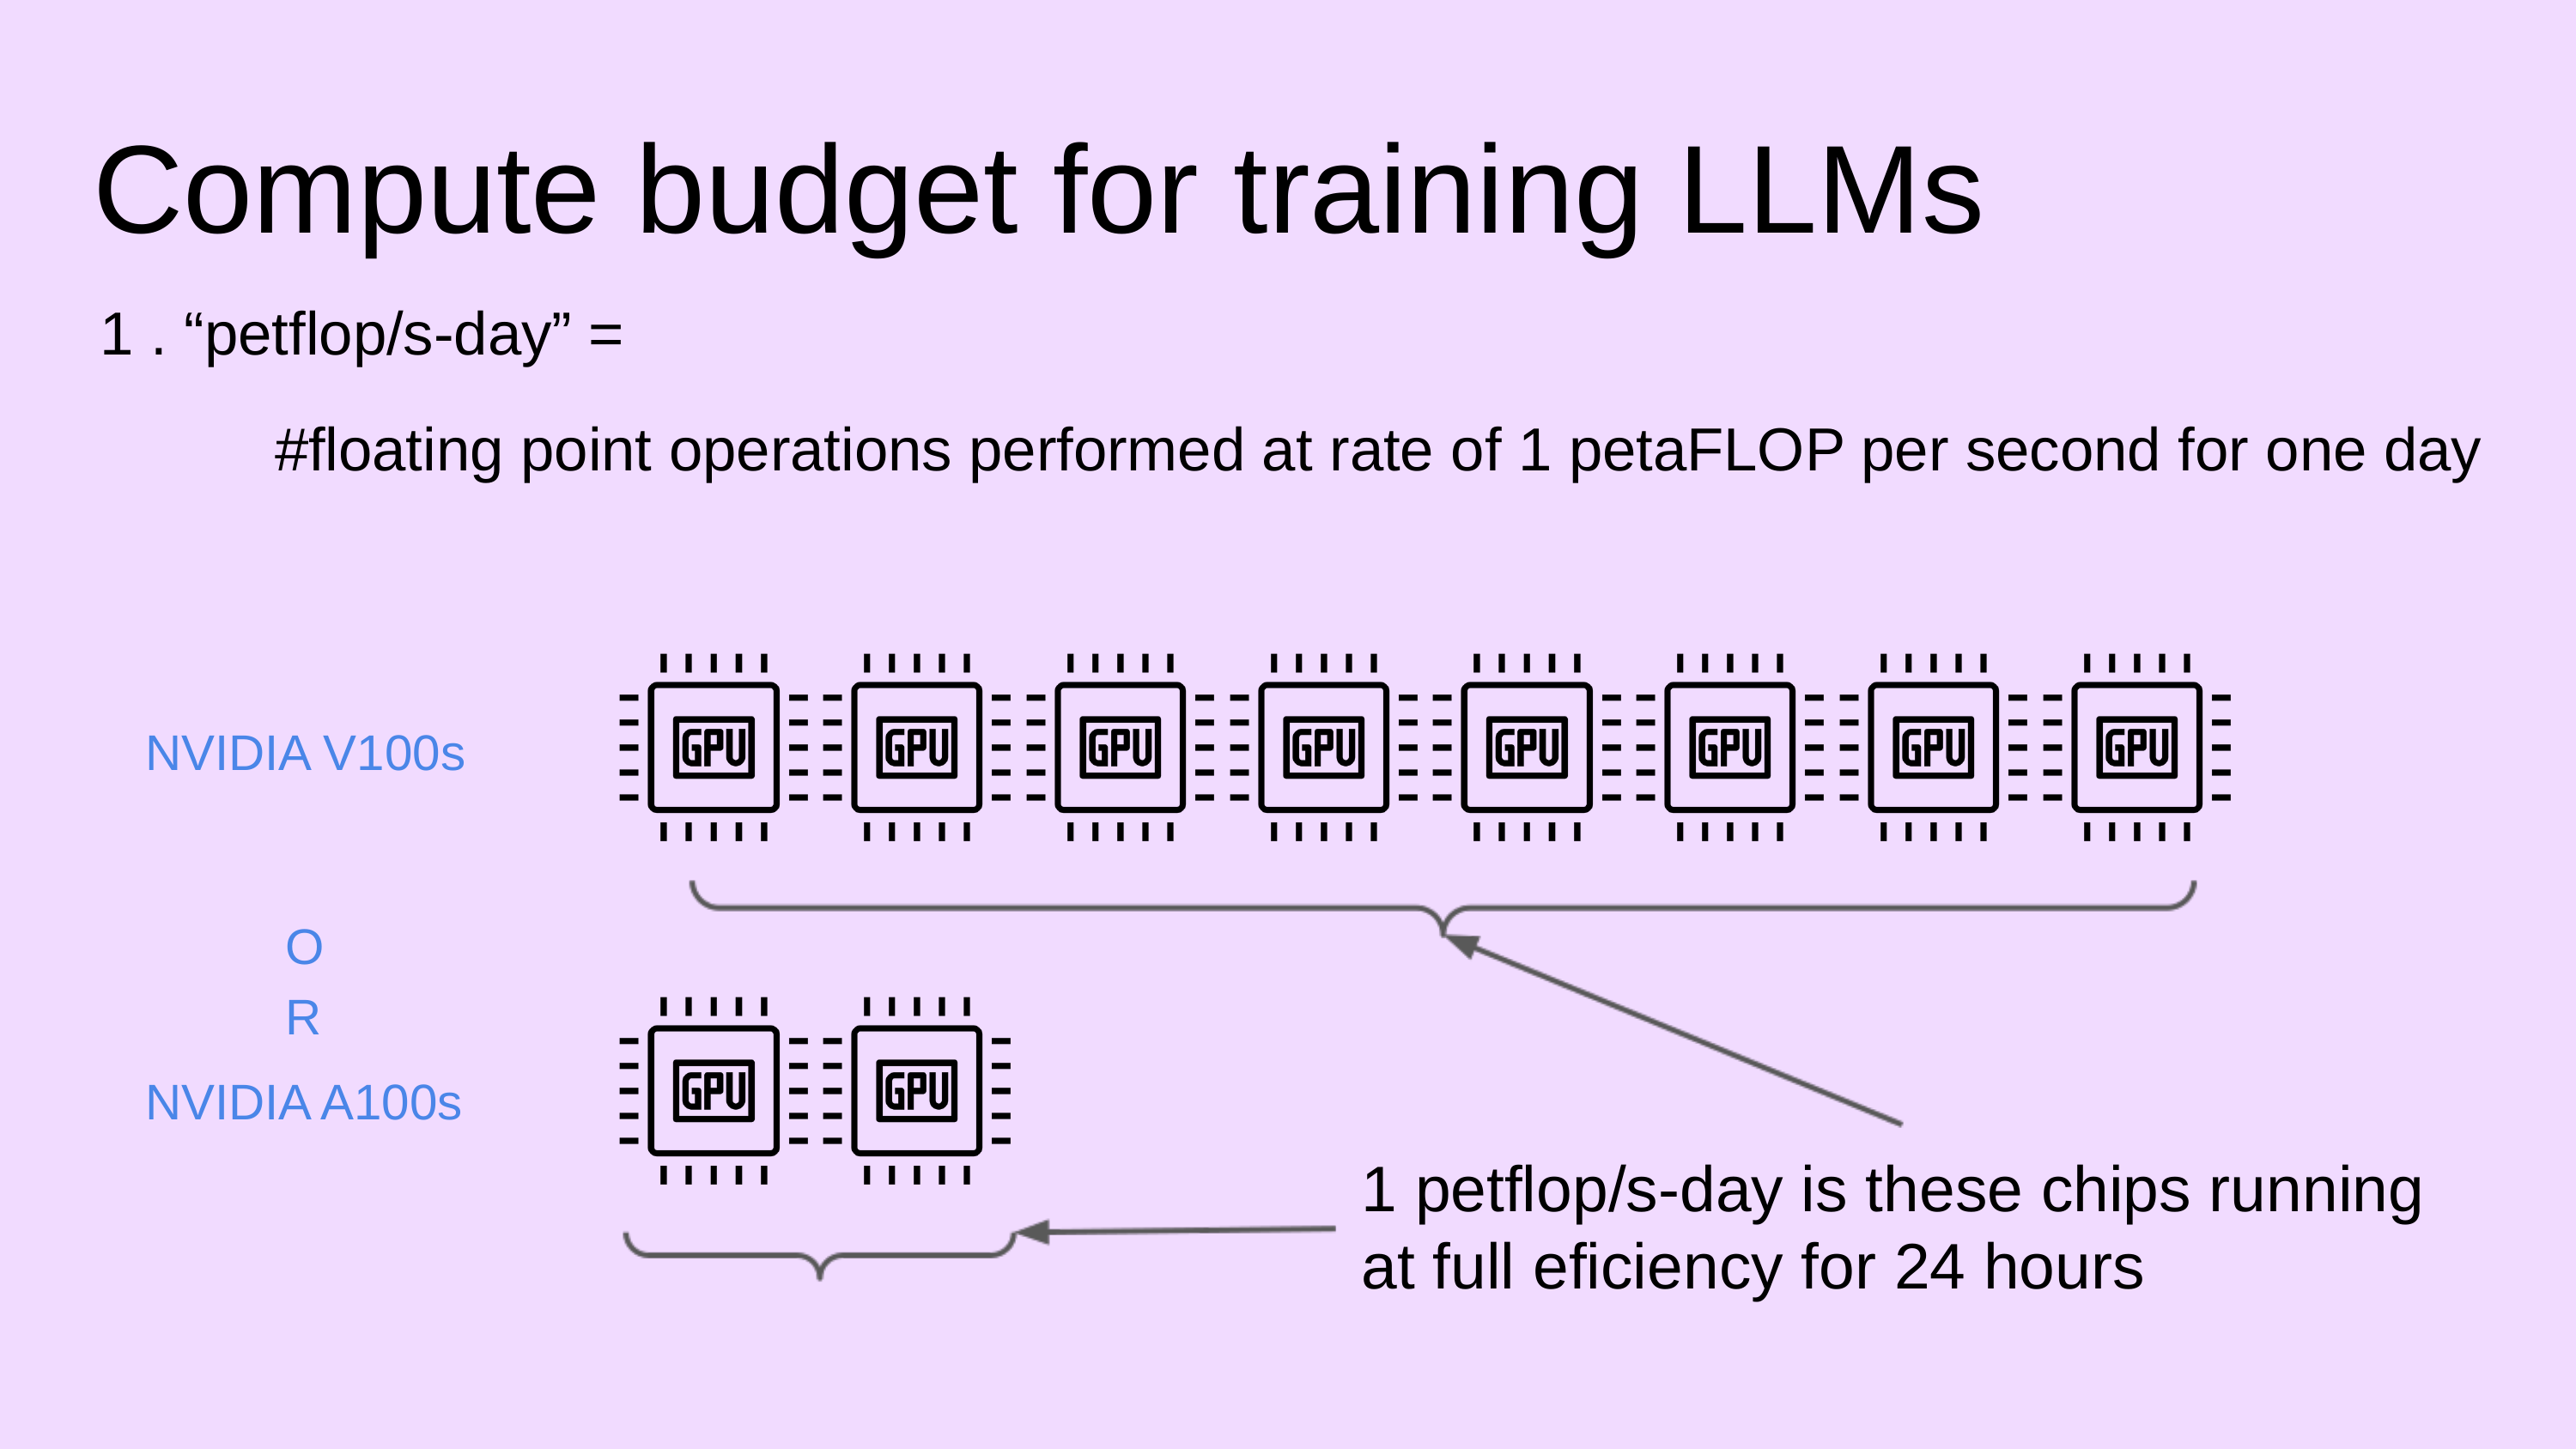

Compute budget for training LLMs
1 . “petflop/s-day” =
#floating point operations performed at rate of 1 petaFLOP per second for one day

NVIDIA V100s

OR

NVIDIA A100s
1 petflop/s-day is these chips running at full eficiency for 24 hours